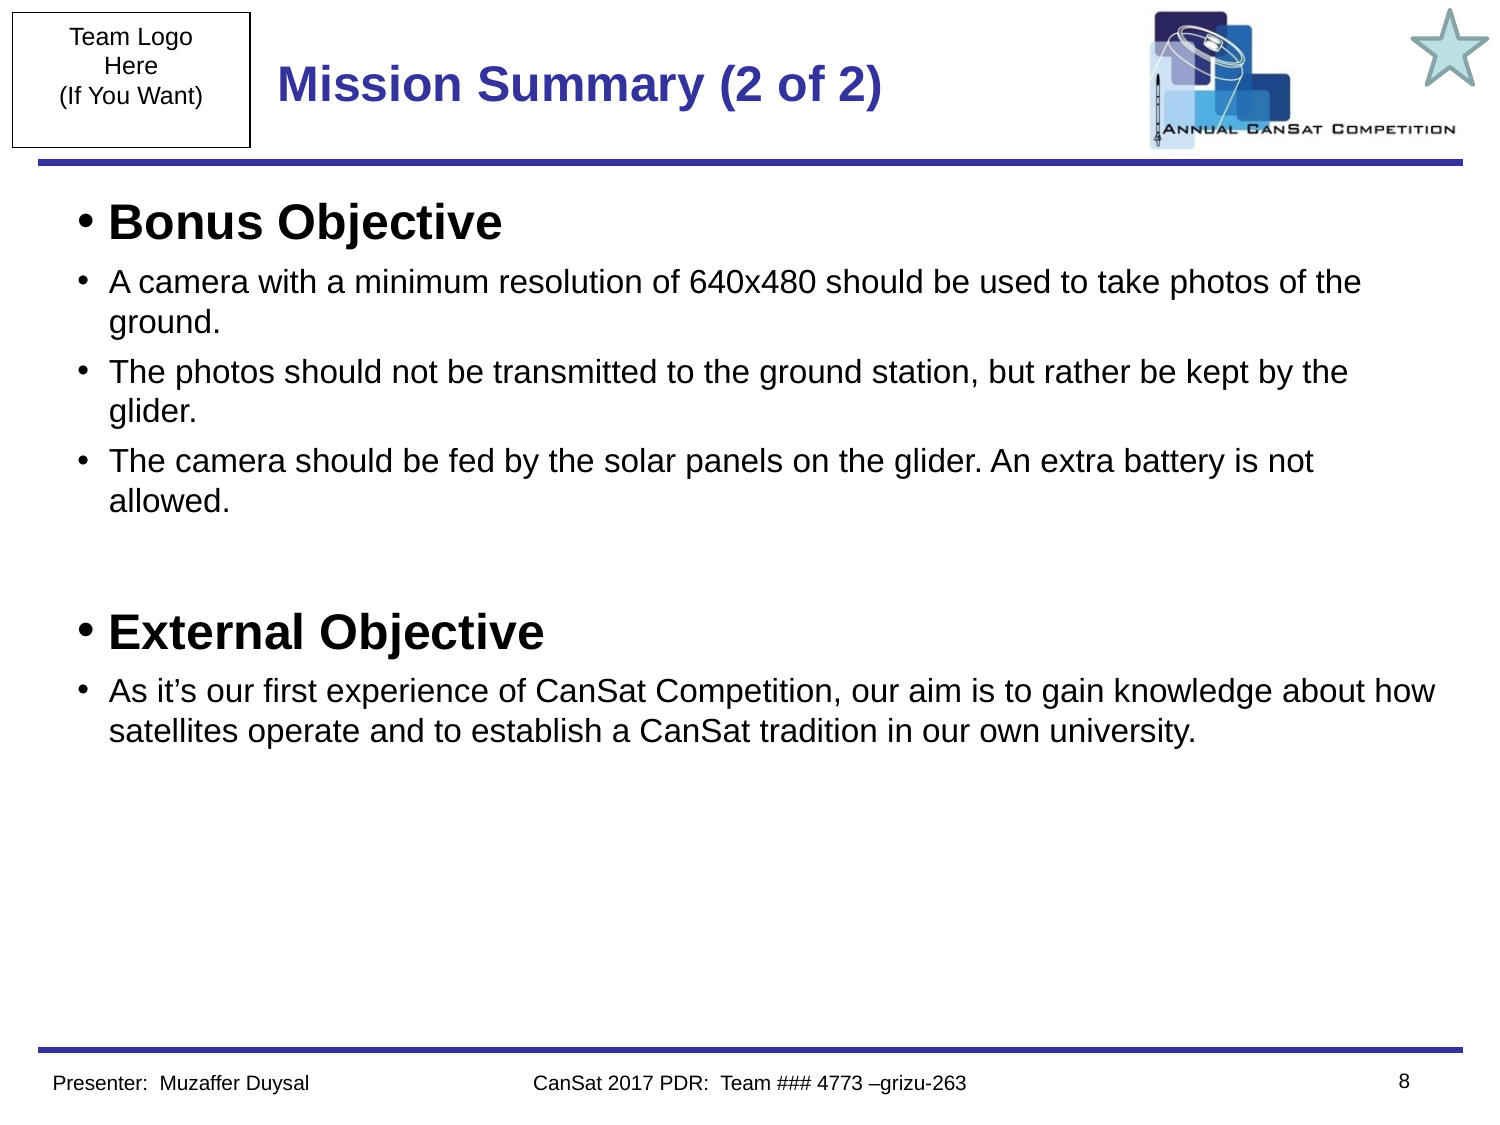

# Mission Summary (2 of 2)
Bonus Objective
A camera with a minimum resolution of 640x480 should be used to take photos of the ground.
The photos should not be transmitted to the ground station, but rather be kept by the glider.
The camera should be fed by the solar panels on the glider. An extra battery is not allowed.

External Objective
As it’s our first experience of CanSat Competition, our aim is to gain knowledge about how satellites operate and to establish a CanSat tradition in our own university.
8
Presenter:  Muzaffer Duysal
CanSat 2017 PDR:  Team ### 4773 –grizu-263